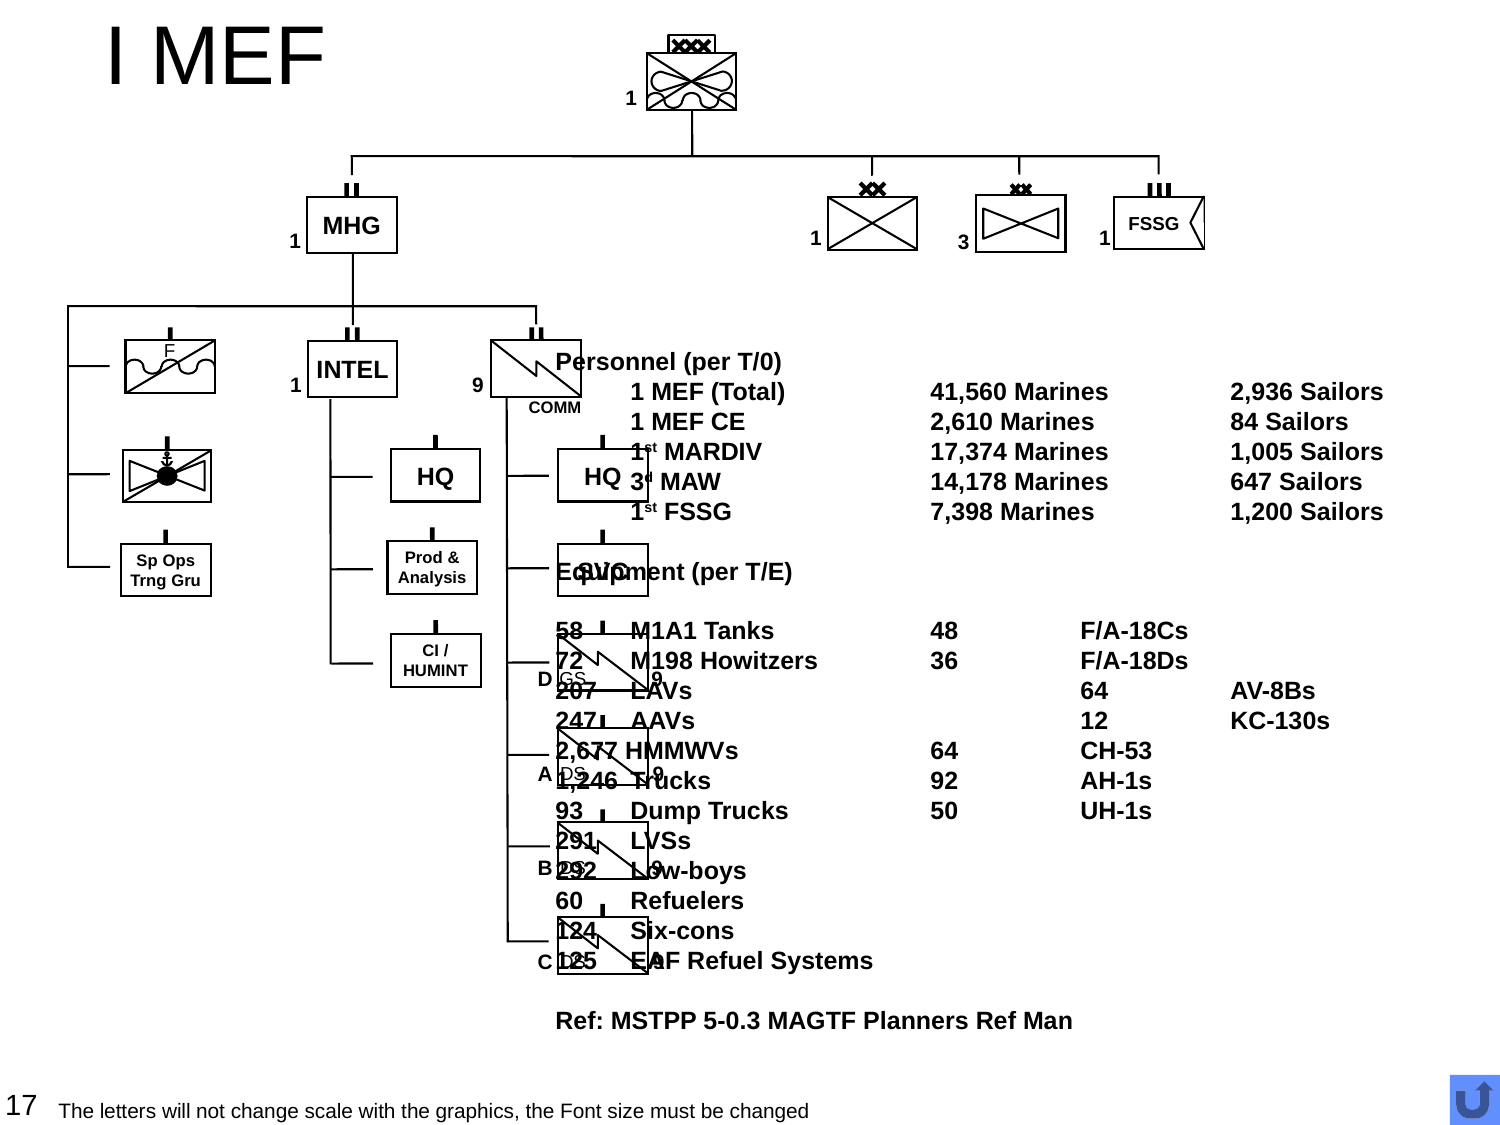

# I MEF

1

MHG
1

1

FSSG
1

3

9
COMM

F

INTEL
1
Personnel (per T/0)
	1 MEF (Total)	41,560 Marines	2,936 Sailors
	1 MEF CE		2,610 Marines	84 Sailors
	1st MARDIV		17,374 Marines	1,005 Sailors
	3d MAW		14,178 Marines	647 Sailors
	1st FSSG		7,398 Marines	1,200 Sailors

Equipment (per T/E)

58	M1A1 Tanks		48	F/A-18Cs
72	M198 Howitzers	36	F/A-18Ds
207	LAVs			64	AV-8Bs
247	AAVs			12	KC-130s
2,677 HMMWVs		64	CH-53
1,246	Trucks		92	AH-1s
93	Dump Trucks	50	UH-1s
LVSs
Low-boys
Refuelers
Six-cons
EAF Refuel Systems

Ref: MSTPP 5-0.3 MAGTF Planners Ref Man

HQ

HQ

Prod &
Analysis

Sp Ops
Trng Gru

SVC

CI /
HUMINT

GS
D
9

DS
A
9

DS
B
9

DS
C
9

17

The letters will not change scale with the graphics, the Font size must be changed